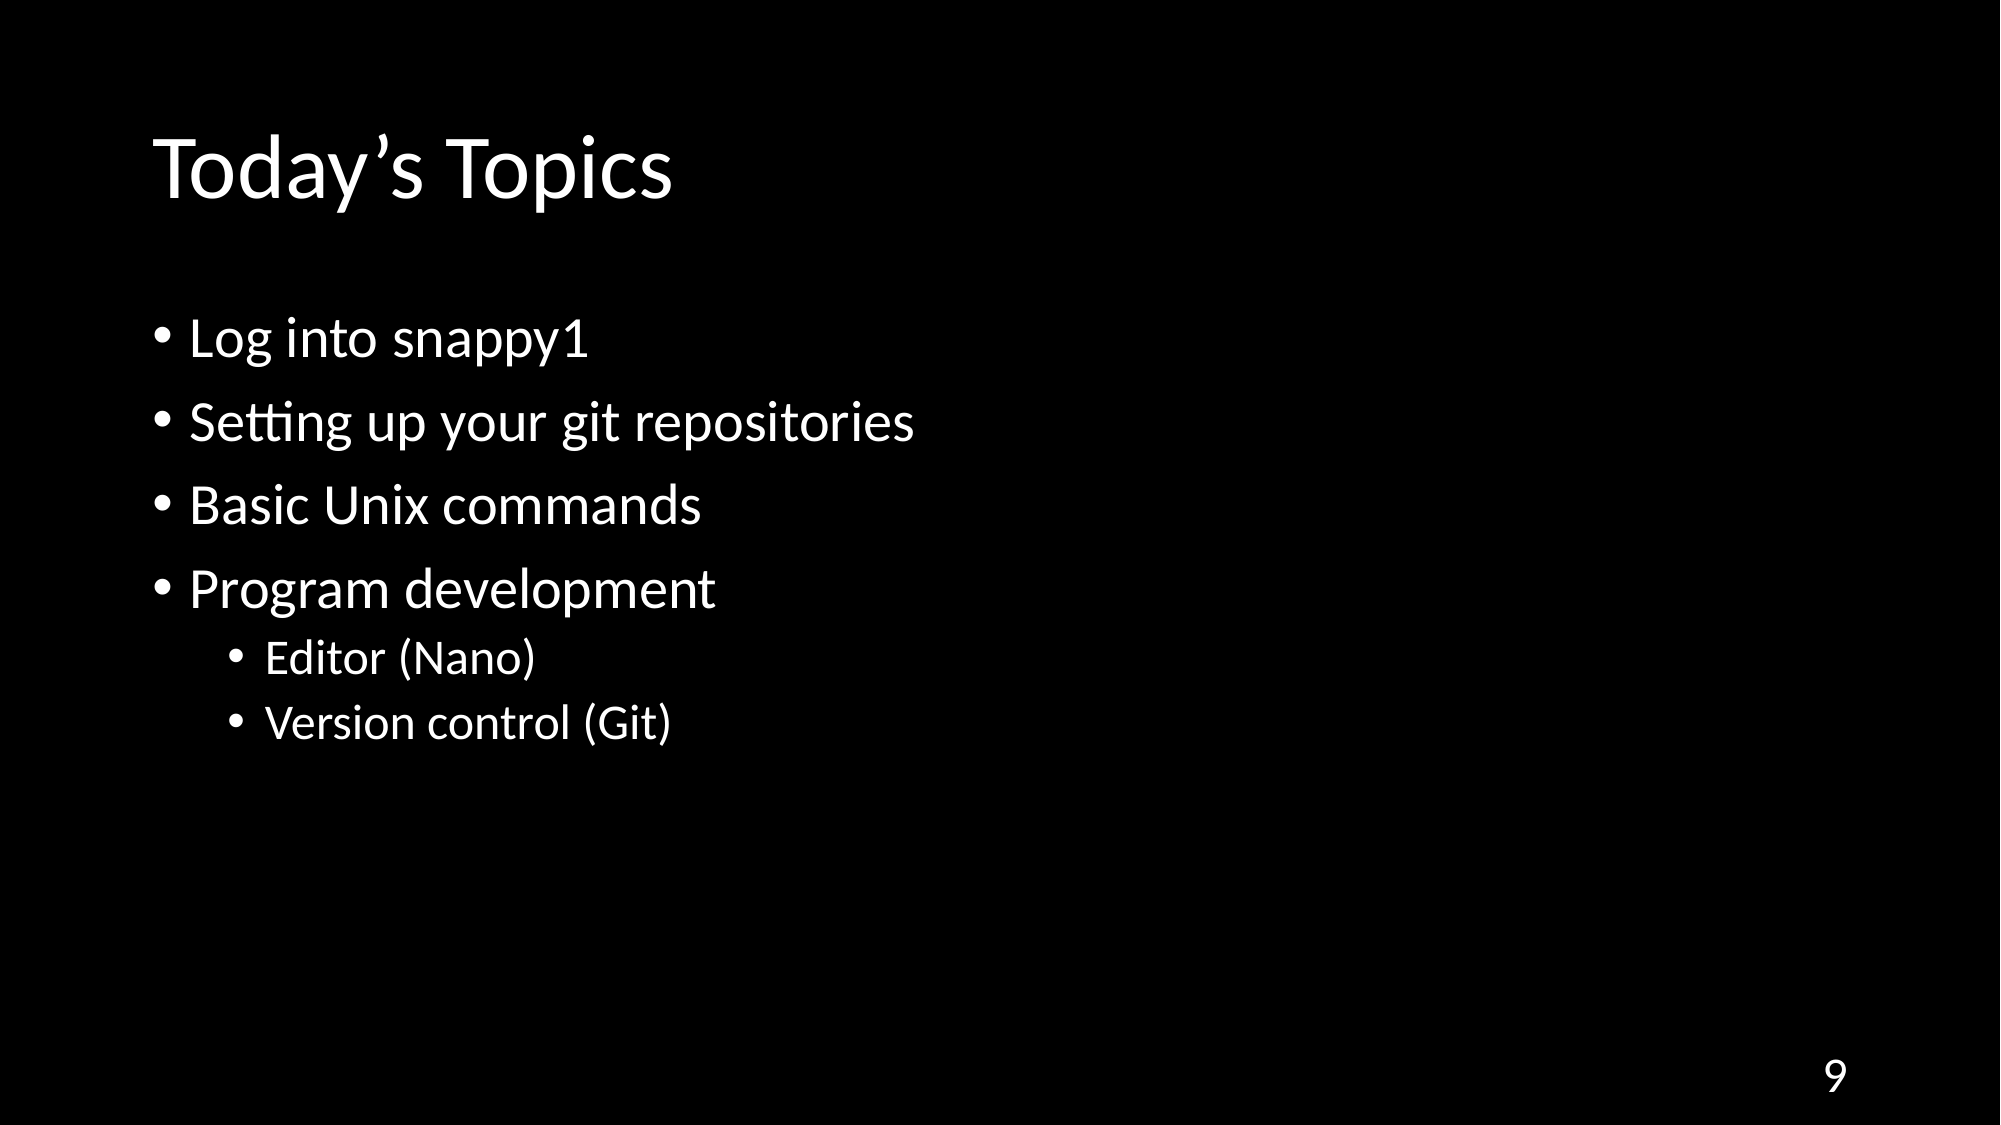

# Today’s Topics
Log into snappy1
Setting up your git repositories
Basic Unix commands
Program development
Editor (Nano)
Version control (Git)
9